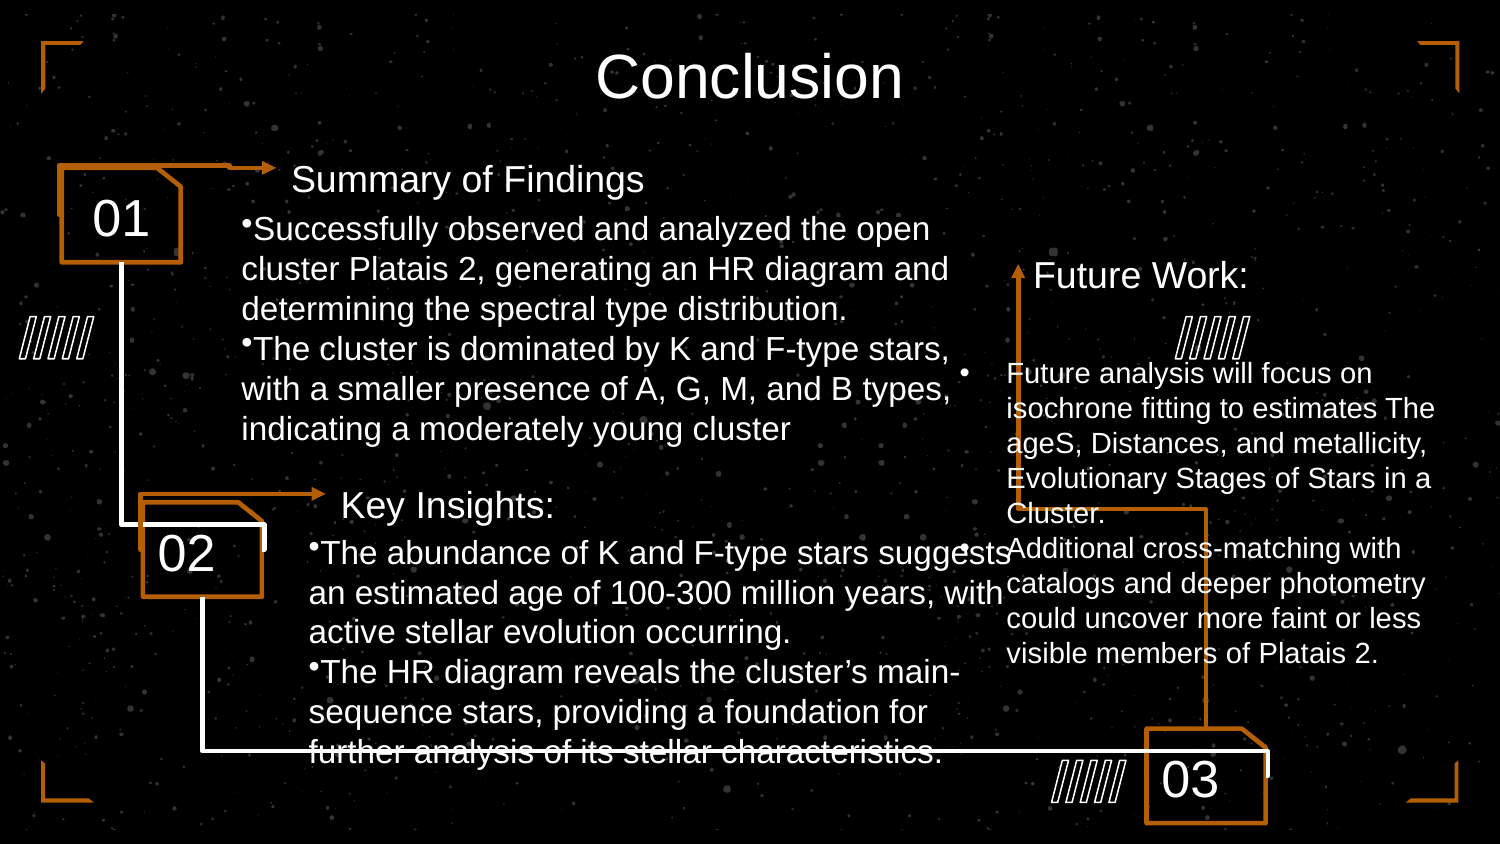

# Conclusion
Summary of Findings

Successfully observed and analyzed the open cluster Platais 2, generating an HR diagram and determining the spectral type distribution.
The cluster is dominated by K and F-type stars, with a smaller presence of A, G, M, and B types, indicating a moderately young cluster
01
Future Work:
Future analysis will focus on isochrone fitting to estimates The ageS, Distances, and metallicity, Evolutionary Stages of Stars in a Cluster.
Additional cross-matching with catalogs and deeper photometry could uncover more faint or less visible members of Platais 2.
Key Insights:
02
The abundance of K and F-type stars suggests an estimated age of 100-300 million years, with active stellar evolution occurring.
The HR diagram reveals the cluster’s main-sequence stars, providing a foundation for further analysis of its stellar characteristics.

03